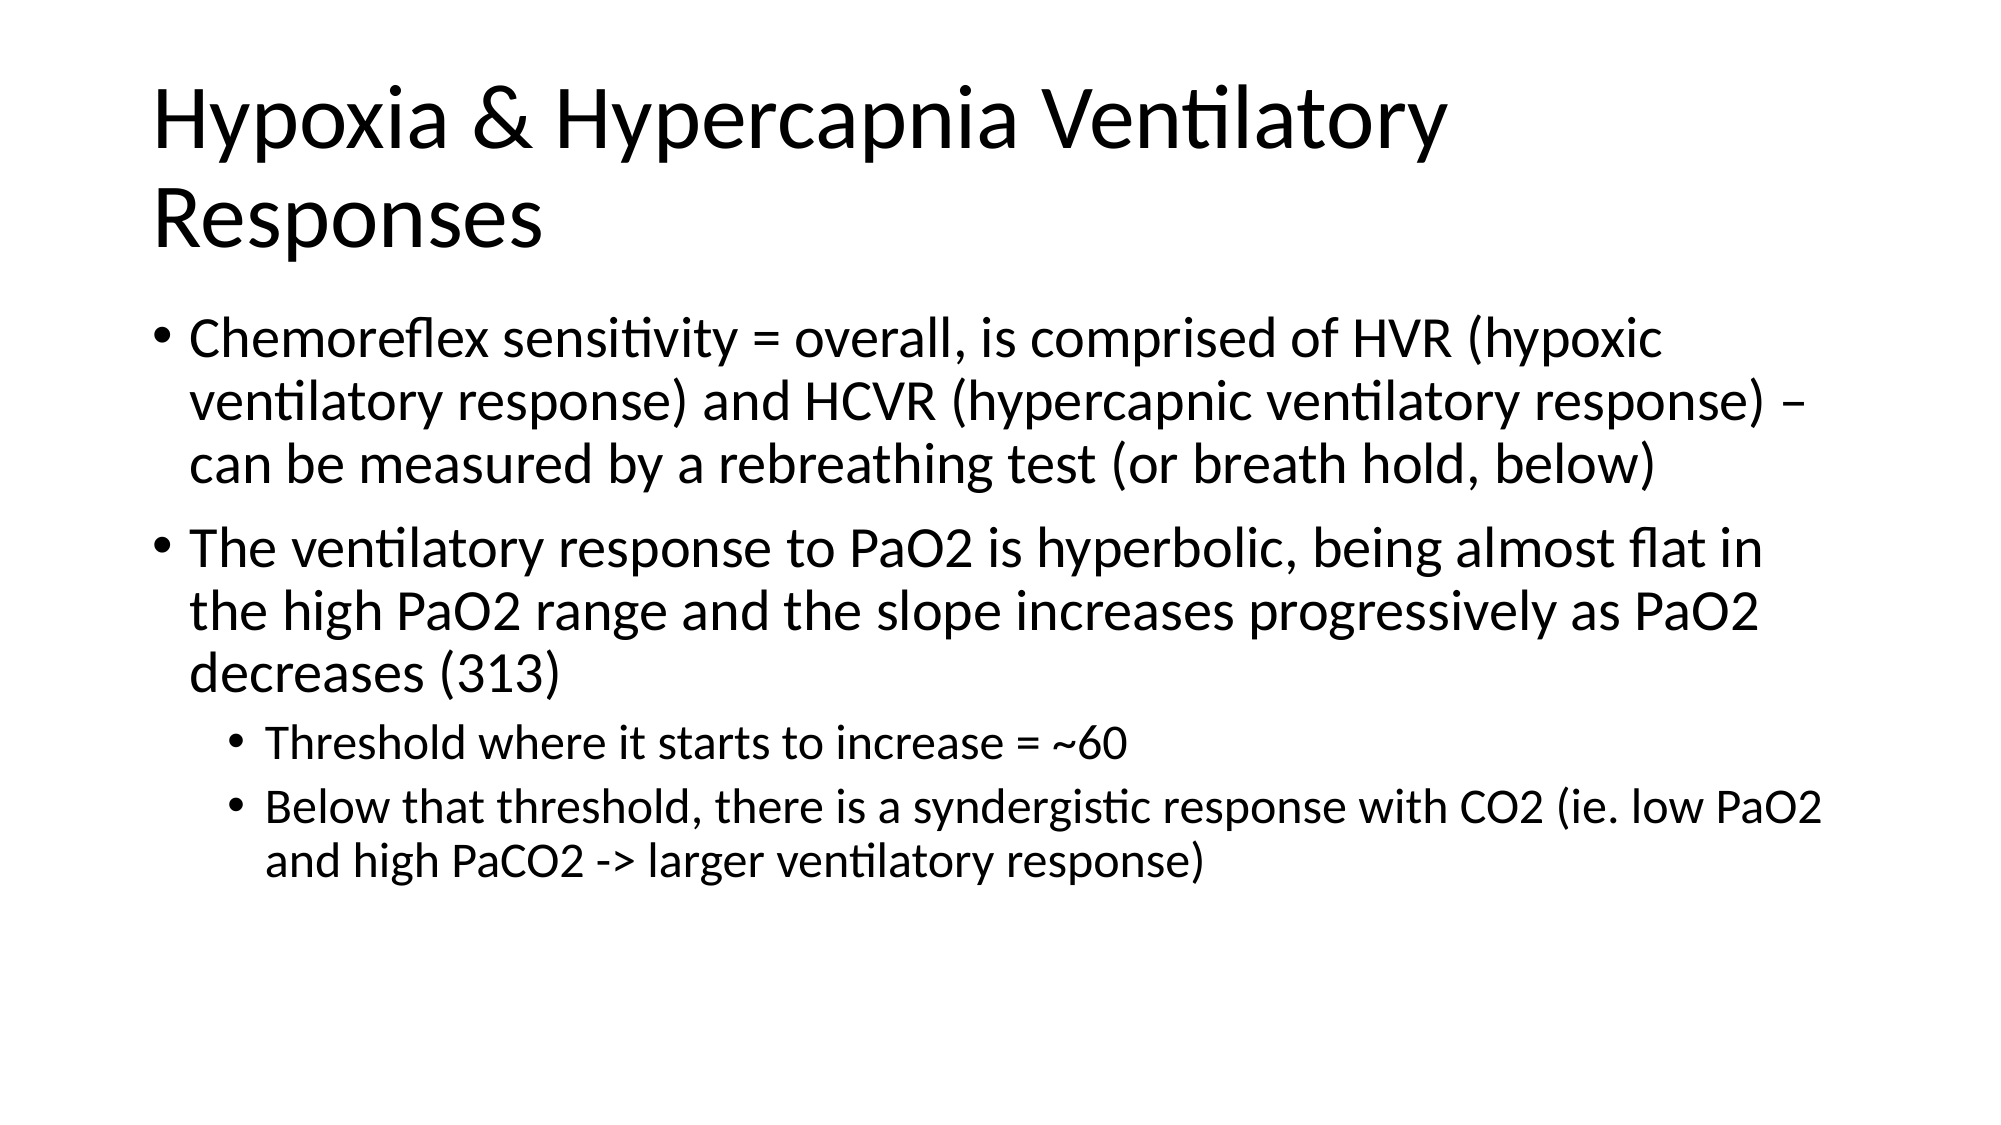

# Hypoxia & Hypercapnia Ventilatory Responses
Chemoreflex sensitivity = overall, is comprised of HVR (hypoxic ventilatory response) and HCVR (hypercapnic ventilatory response) – can be measured by a rebreathing test (or breath hold, below)
The ventilatory response to PaO2 is hyperbolic, being almost flat in the high PaO2 range and the slope increases progressively as PaO2 decreases (313)
Threshold where it starts to increase = ~60
Below that threshold, there is a syndergistic response with CO2 (ie. low PaO2 and high PaCO2 -> larger ventilatory response)